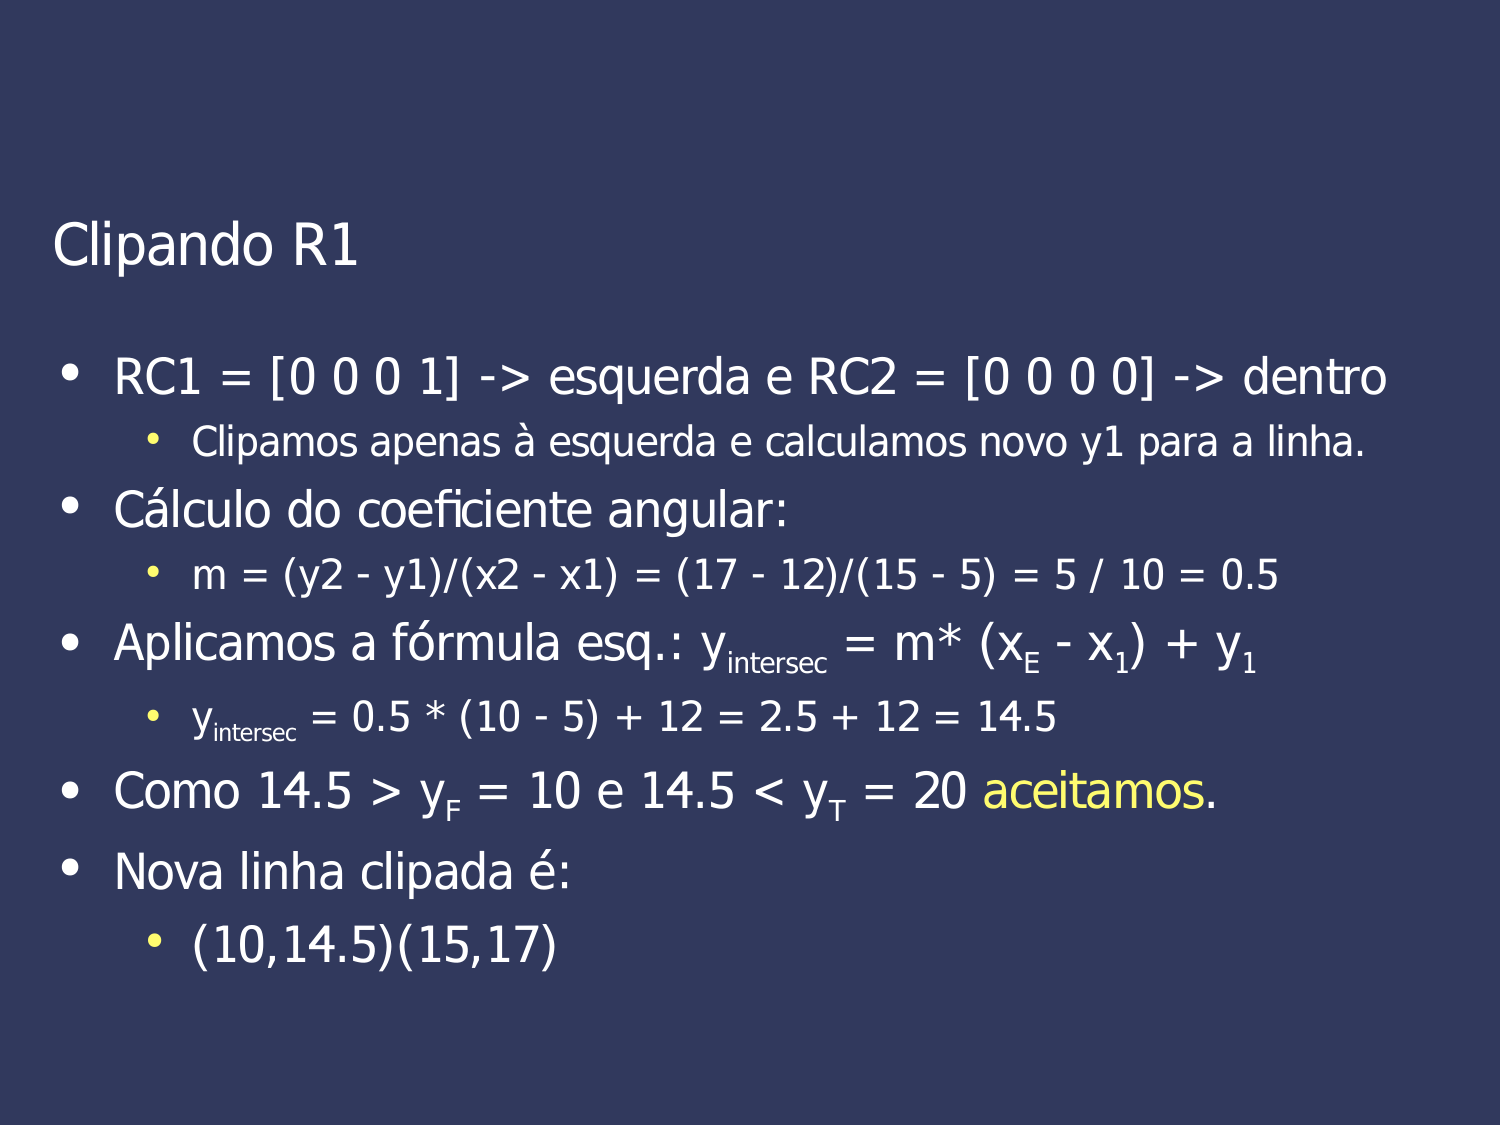

Clipando R1
RC1 = [0 0 0 1] -> esquerda e RC2 = [0 0 0 0] -> dentro
Clipamos apenas à esquerda e calculamos novo y1 para a linha.
Cálculo do coeficiente angular:
m = (y2 - y1)/(x2 - x1) = (17 - 12)/(15 - 5) = 5 / 10 = 0.5
Aplicamos a fórmula esq.: yintersec = m* (xE - x1) + y1
yintersec = 0.5 * (10 - 5) + 12 = 2.5 + 12 = 14.5
Como 14.5 > yF = 10 e 14.5 < yT = 20 aceitamos.
Nova linha clipada é:
(10,14.5)(15,17)